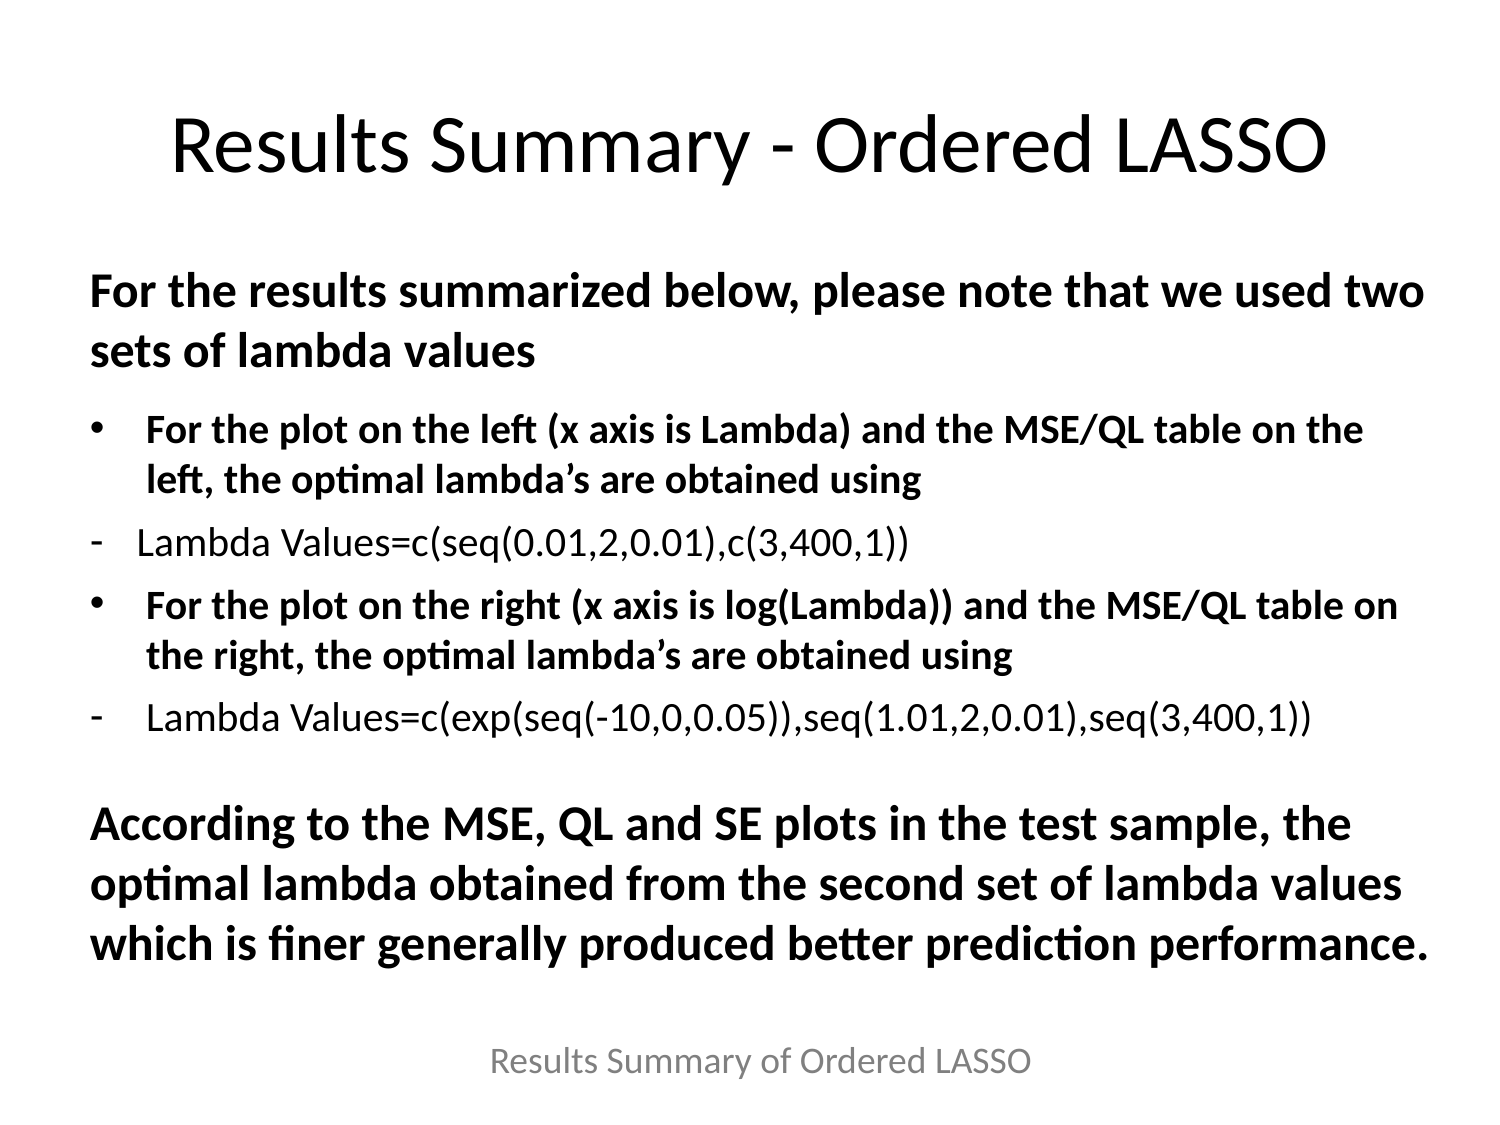

# Results Summary - Ordered LASSO
For the results summarized below, please note that we used two sets of lambda values
For the plot on the left (x axis is Lambda) and the MSE/QL table on the left, the optimal lambda’s are obtained using
Lambda Values=c(seq(0.01,2,0.01),c(3,400,1))
For the plot on the right (x axis is log(Lambda)) and the MSE/QL table on the right, the optimal lambda’s are obtained using
Lambda Values=c(exp(seq(-10,0,0.05)),seq(1.01,2,0.01),seq(3,400,1))

According to the MSE, QL and SE plots in the test sample, the optimal lambda obtained from the second set of lambda values which is finer generally produced better prediction performance.
Results Summary of Ordered LASSO